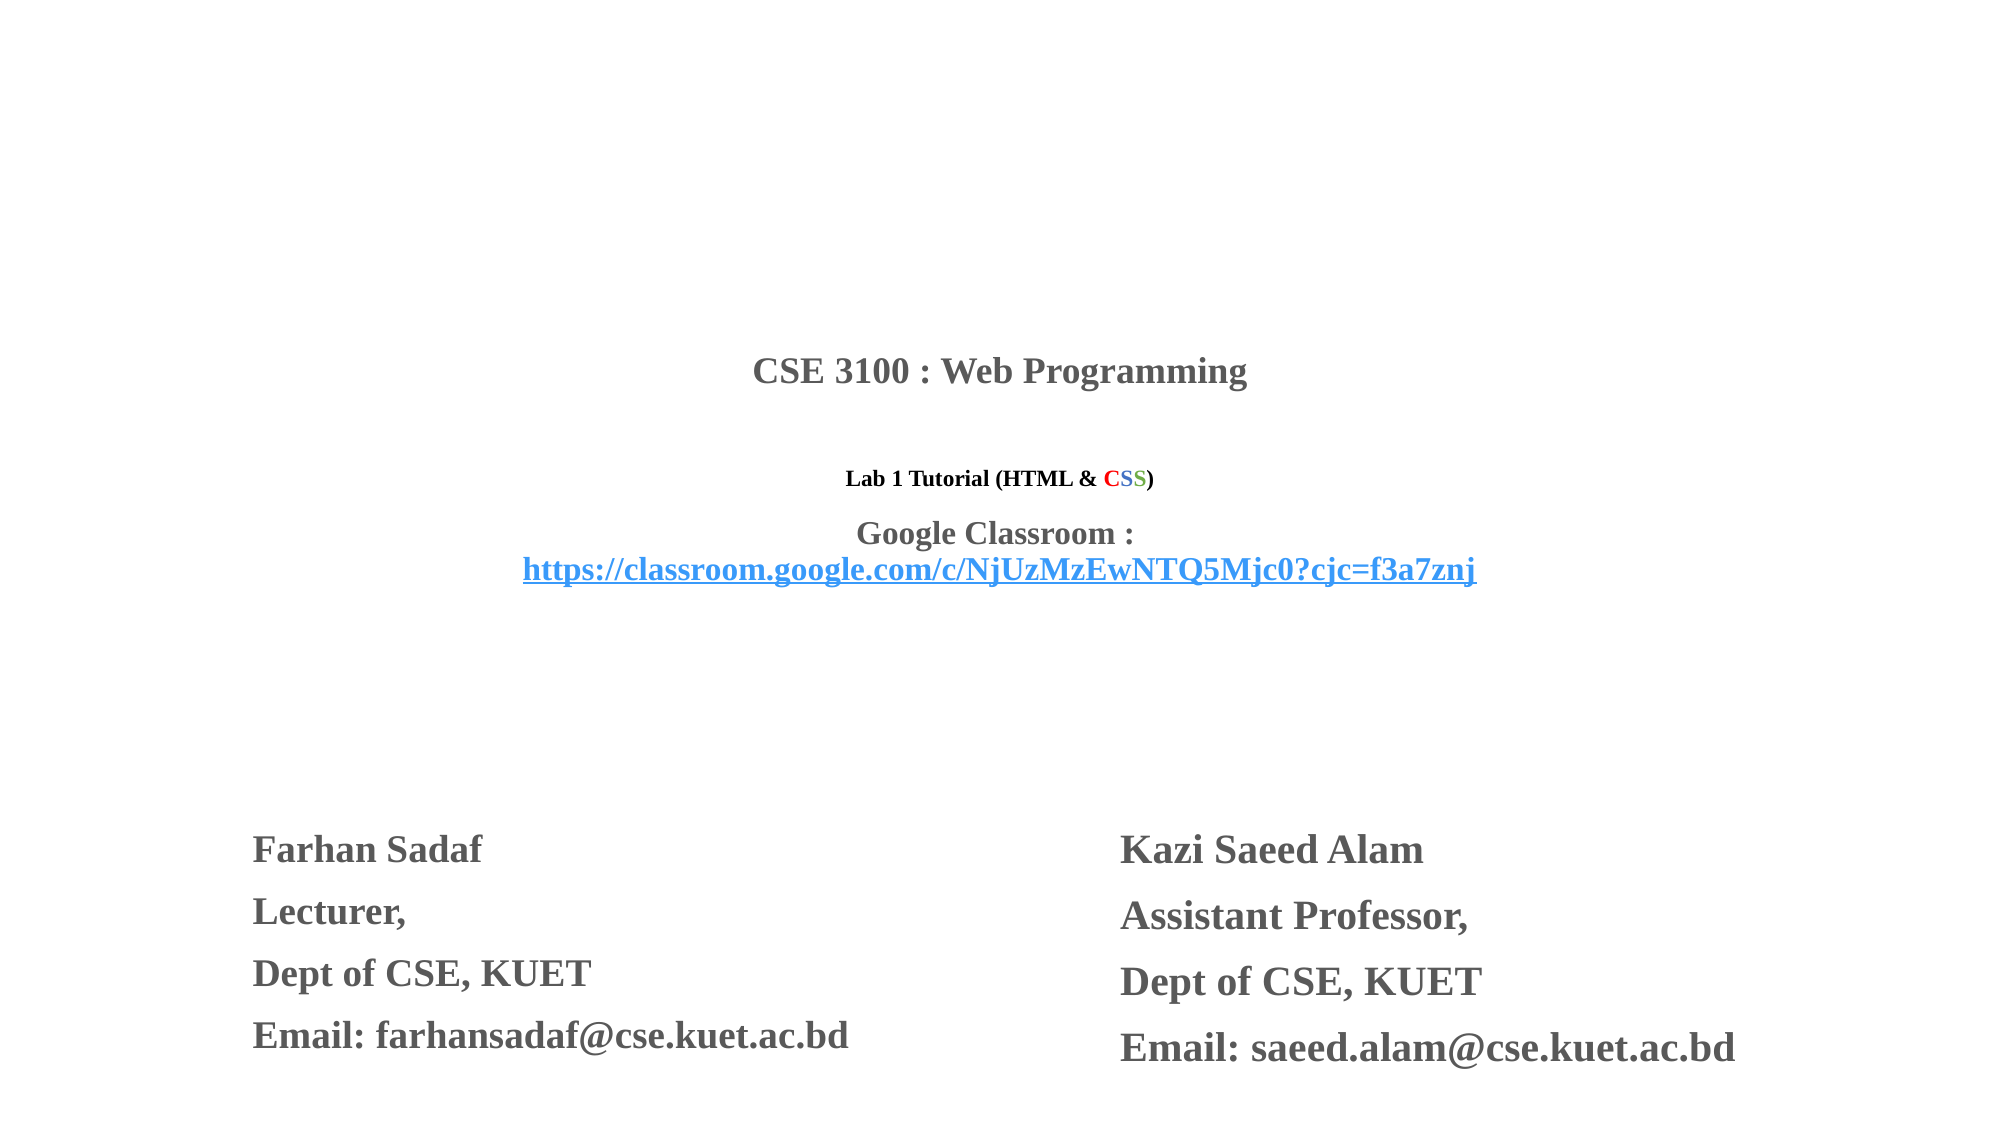

CSE 3100 : Web Programming
# Lab 1 Tutorial (HTML & CSS)
Google Classroom : https://classroom.google.com/c/NjUzMzEwNTQ5Mjc0?cjc=f3a7znj
Kazi Saeed Alam
Assistant Professor,
Dept of CSE, KUET
Email: saeed.alam@cse.kuet.ac.bd
Farhan Sadaf
Lecturer,
Dept of CSE, KUET
Email: farhansadaf@cse.kuet.ac.bd